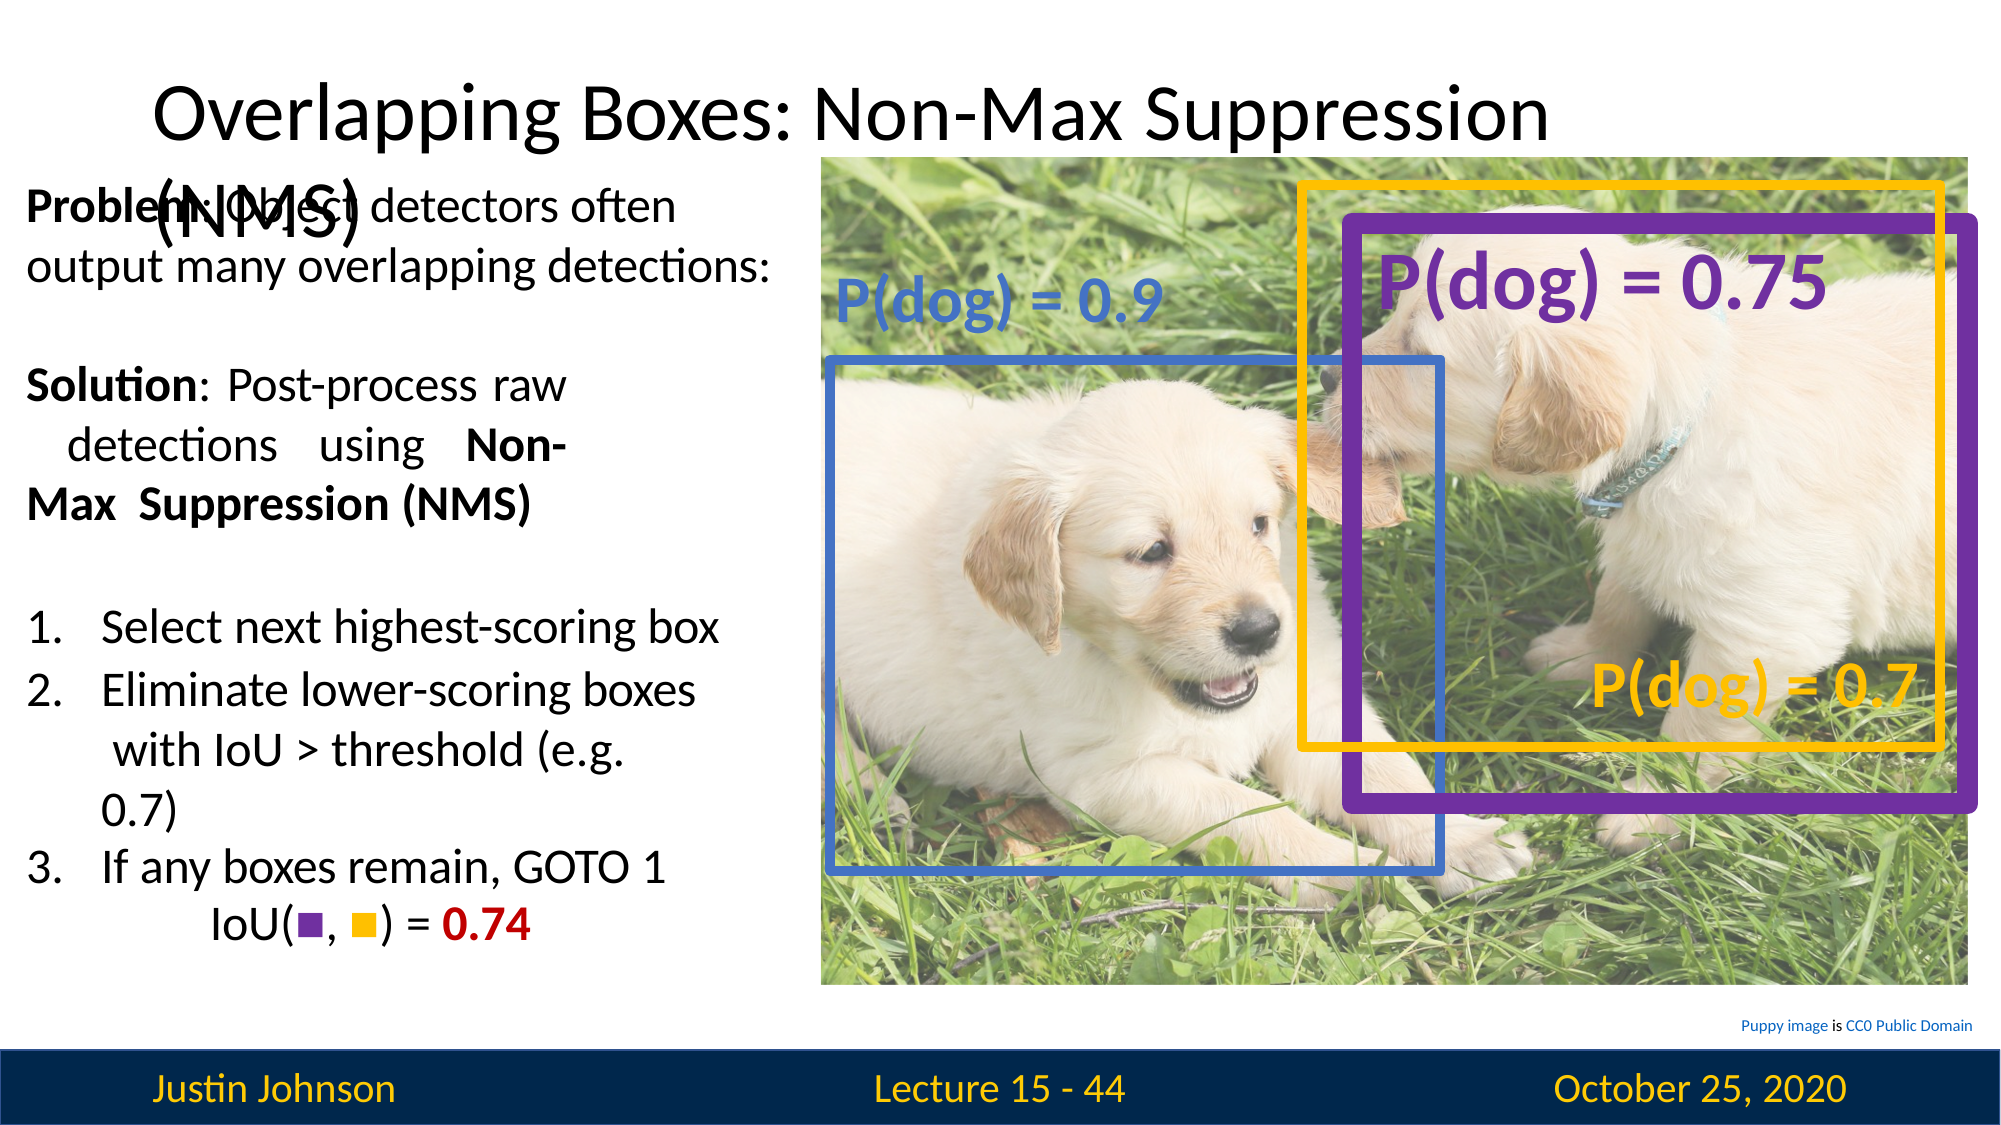

# Overlapping Boxes: Non-Max Suppression (NMS)

Problem: Object detectors often  output many overlapping detections:

P(dog) = 0.75
P(dog) = 0.9
Solution: Post-process raw  detections using Non-Max  Suppression (NMS)
Select next highest-scoring box
Eliminate lower-scoring boxes  with IoU > threshold (e.g. 0.7)
If any boxes remain, GOTO 1
P(dog) = 0.7
IoU(■, ■) = 0.74
Puppy image is CC0 Public Domain
Justin Johnson
October 25, 2020
Lecture 15 - 44